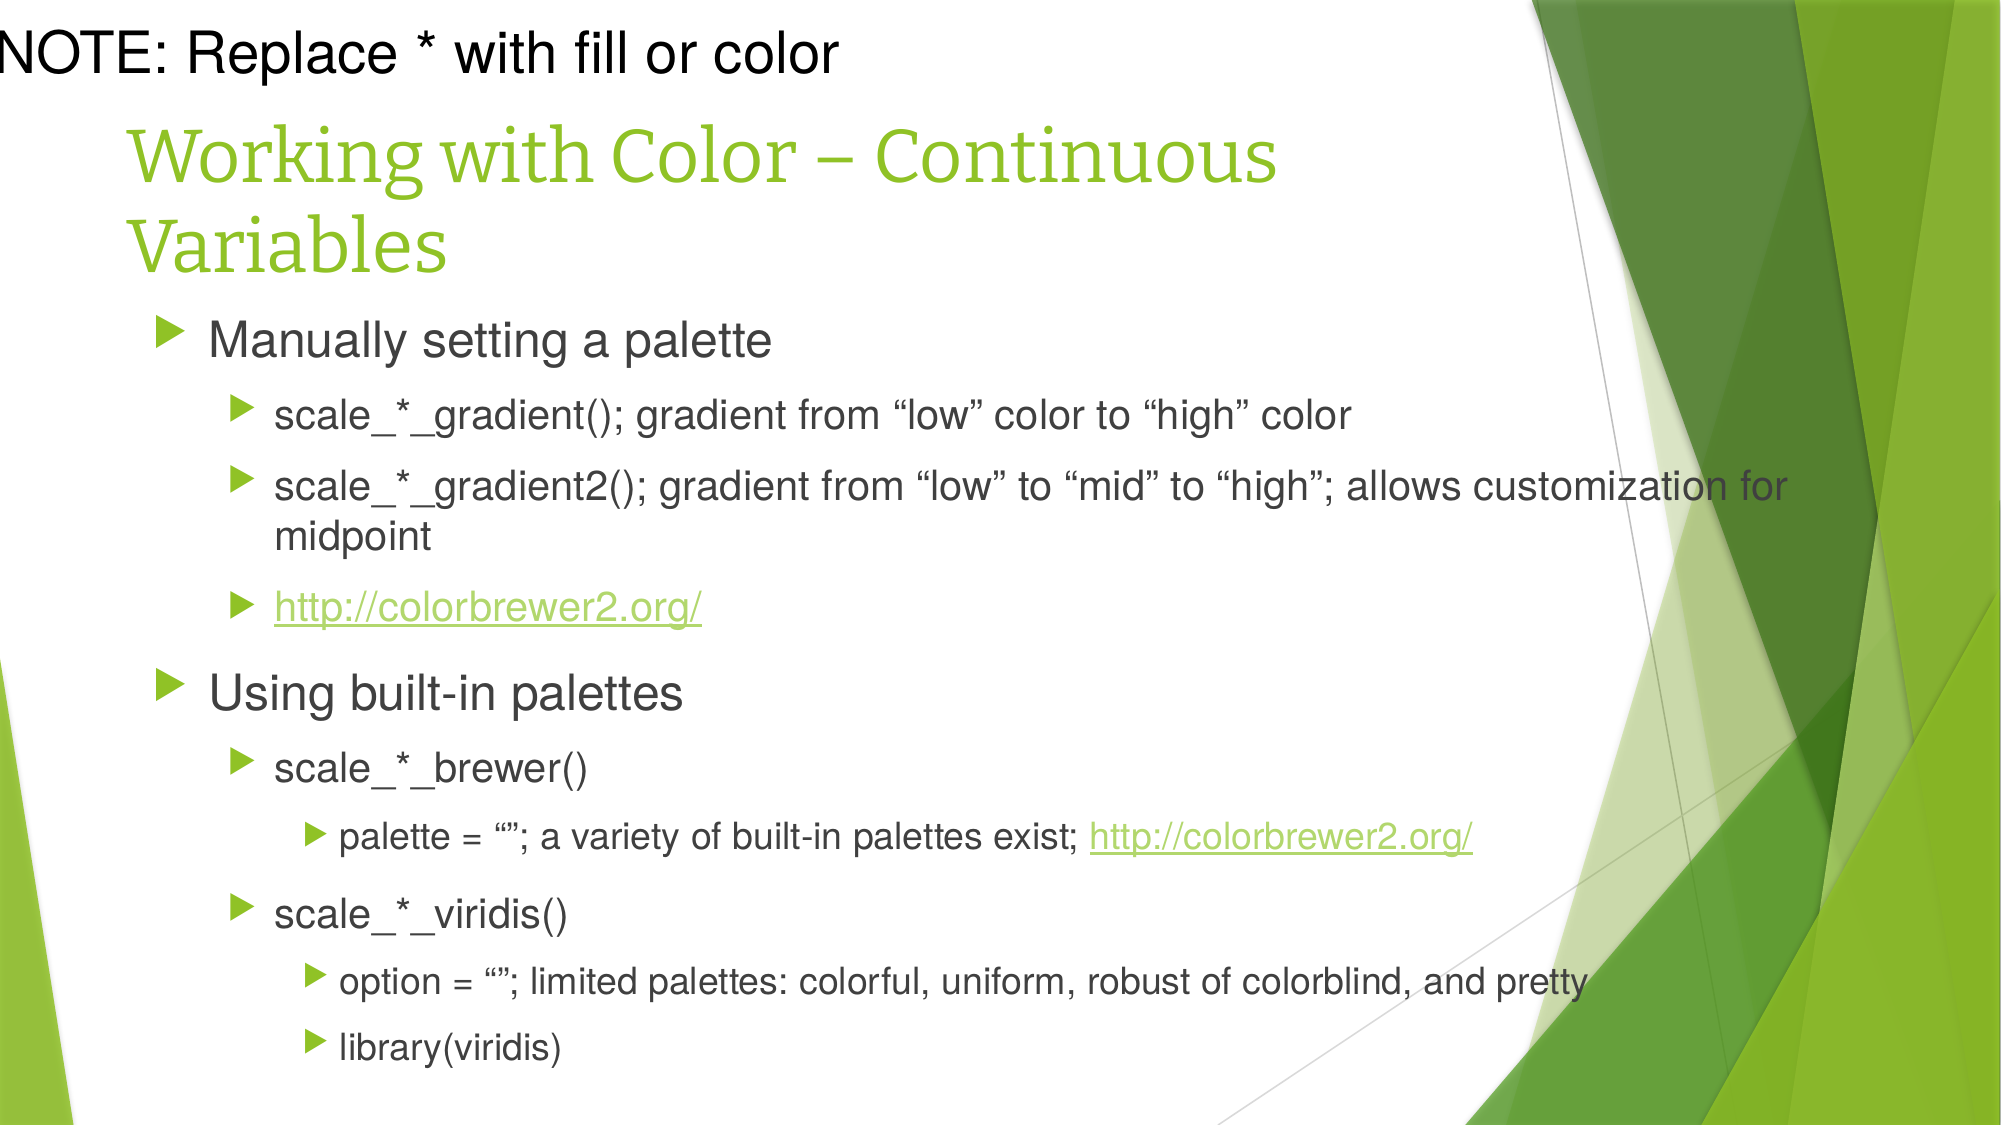

NOTE: Replace * with fill or color
# Working with Color – Continuous Variables
Manually setting a palette
scale_*_gradient(); gradient from “low” color to “high” color
scale_*_gradient2(); gradient from “low” to “mid” to “high”; allows customization for midpoint
http://colorbrewer2.org/
Using built-in palettes
scale_*_brewer()
palette = “”; a variety of built-in palettes exist; http://colorbrewer2.org/
scale_*_viridis()
option = “”; limited palettes: colorful, uniform, robust of colorblind, and pretty
library(viridis)